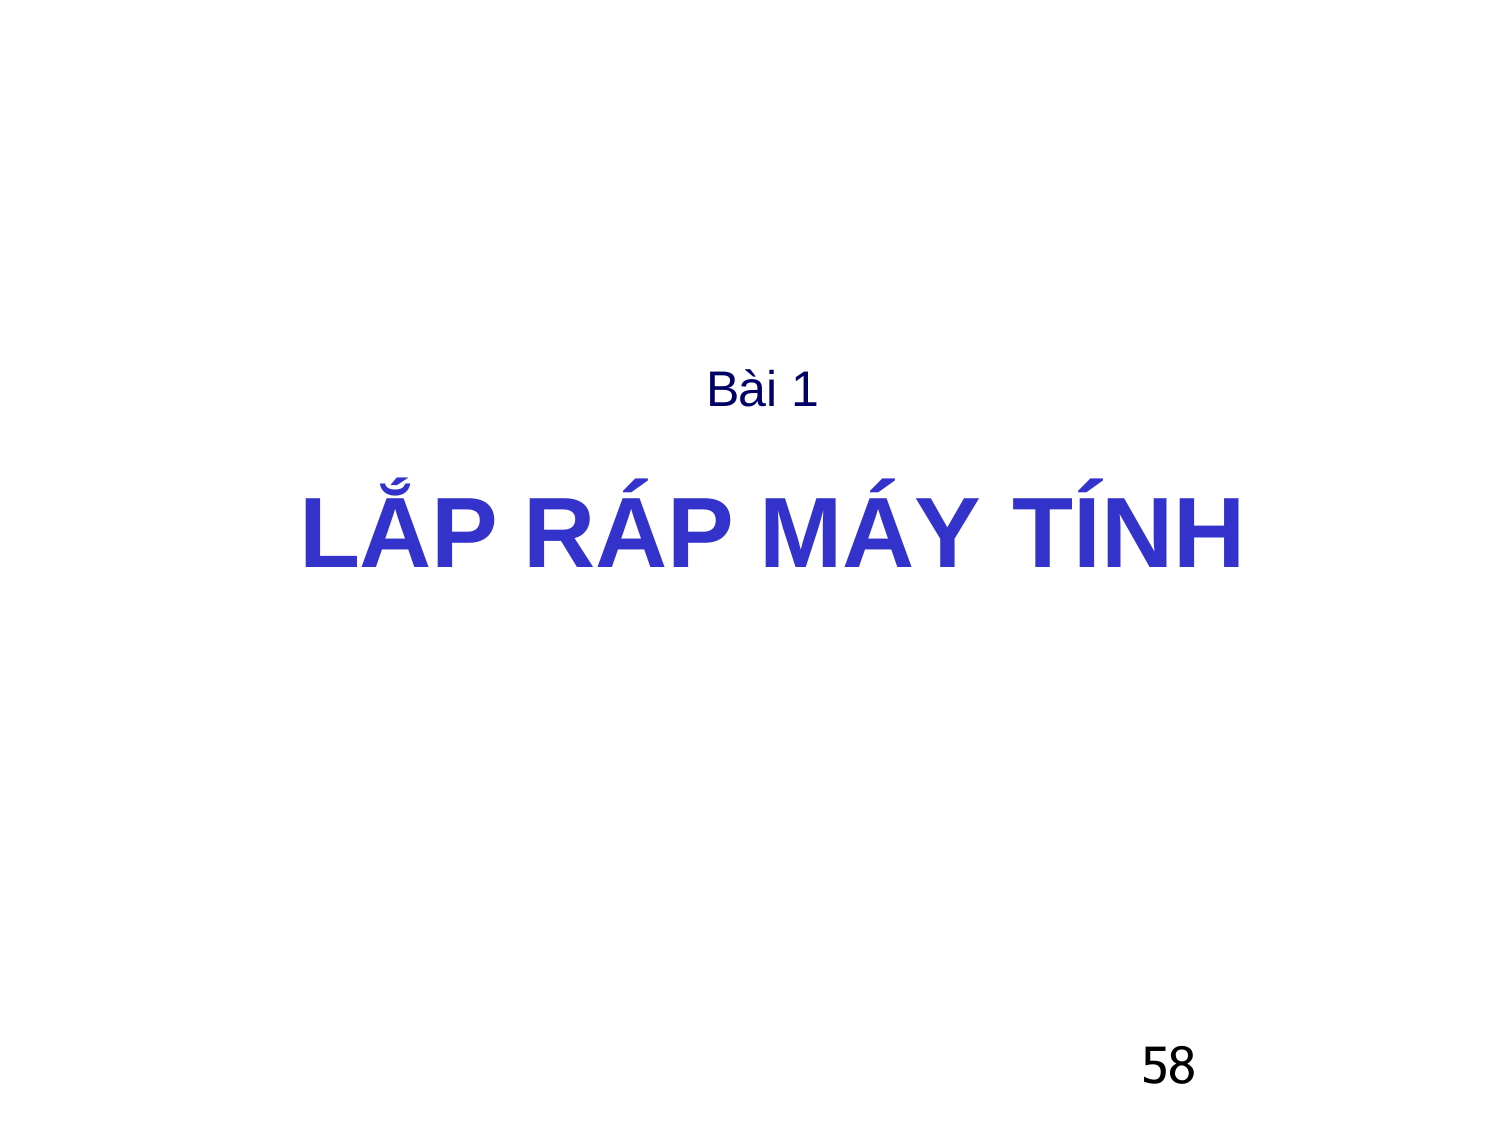

# Bài 1
LẮP RÁP MÁY TÍNH
58